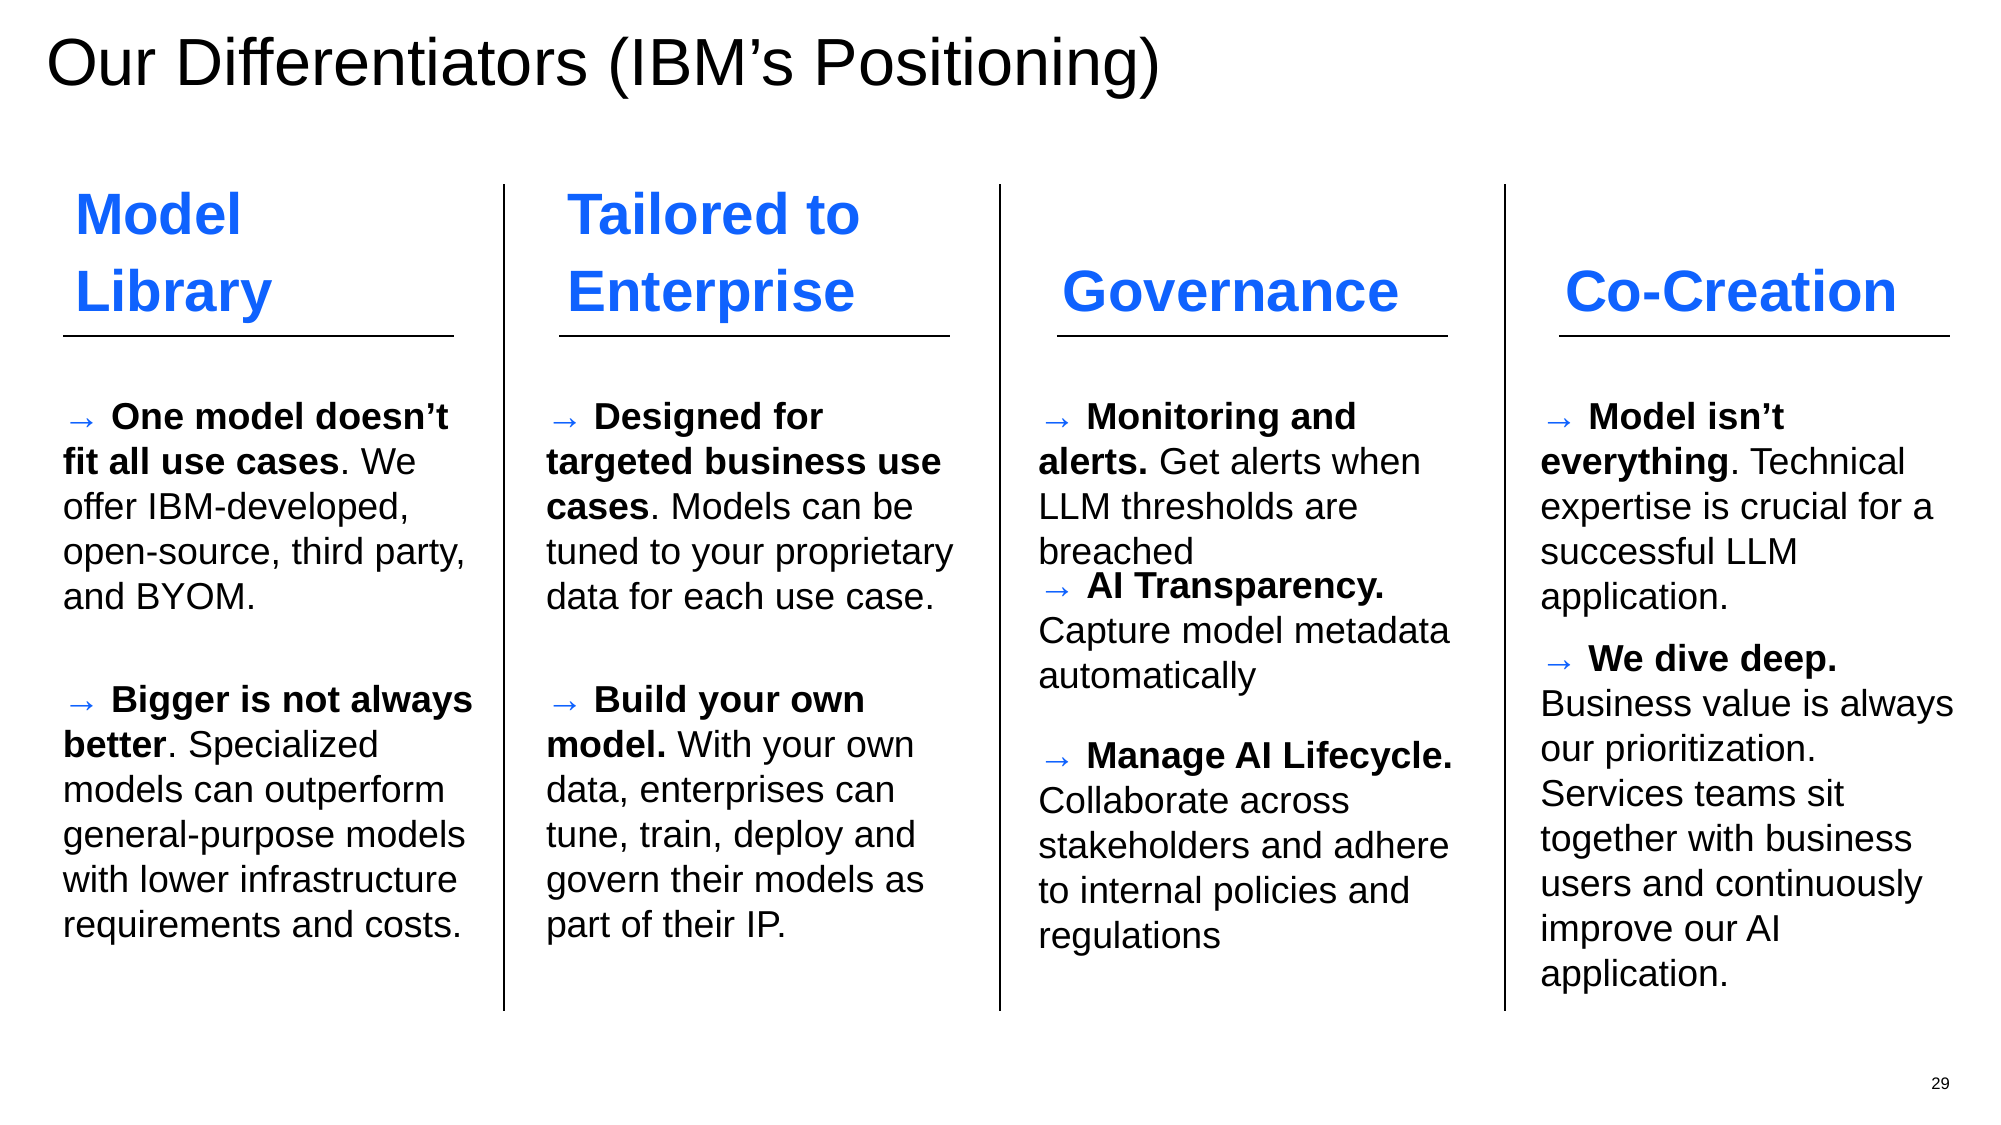

# Our Differentiators (IBM’s Positioning)
Tailored to Enterprise
Model Library
Governance
Co-Creation
→ Designed for targeted business use cases. Models can be tuned to your proprietary data for each use case.
→ Model isn’t everything. Technical expertise is crucial for a successful LLM application.
→ One model doesn’t fit all use cases. We offer IBM-developed, open-source, third party, and BYOM.
→ Monitoring and alerts. Get alerts when LLM thresholds are breached
→ AI Transparency. Capture model metadata automatically

→ We dive deep. Business value is always our prioritization. Services teams sit together with business users and continuously improve our AI application.
→ Build your own model. With your own data, enterprises can tune, train, deploy and govern their models as part of their IP.
→ Bigger is not always better. Specialized models can outperform general-purpose models with lower infrastructure requirements and costs.

→ Manage AI Lifecycle. Collaborate across stakeholders and adhere to internal policies and regulations
29